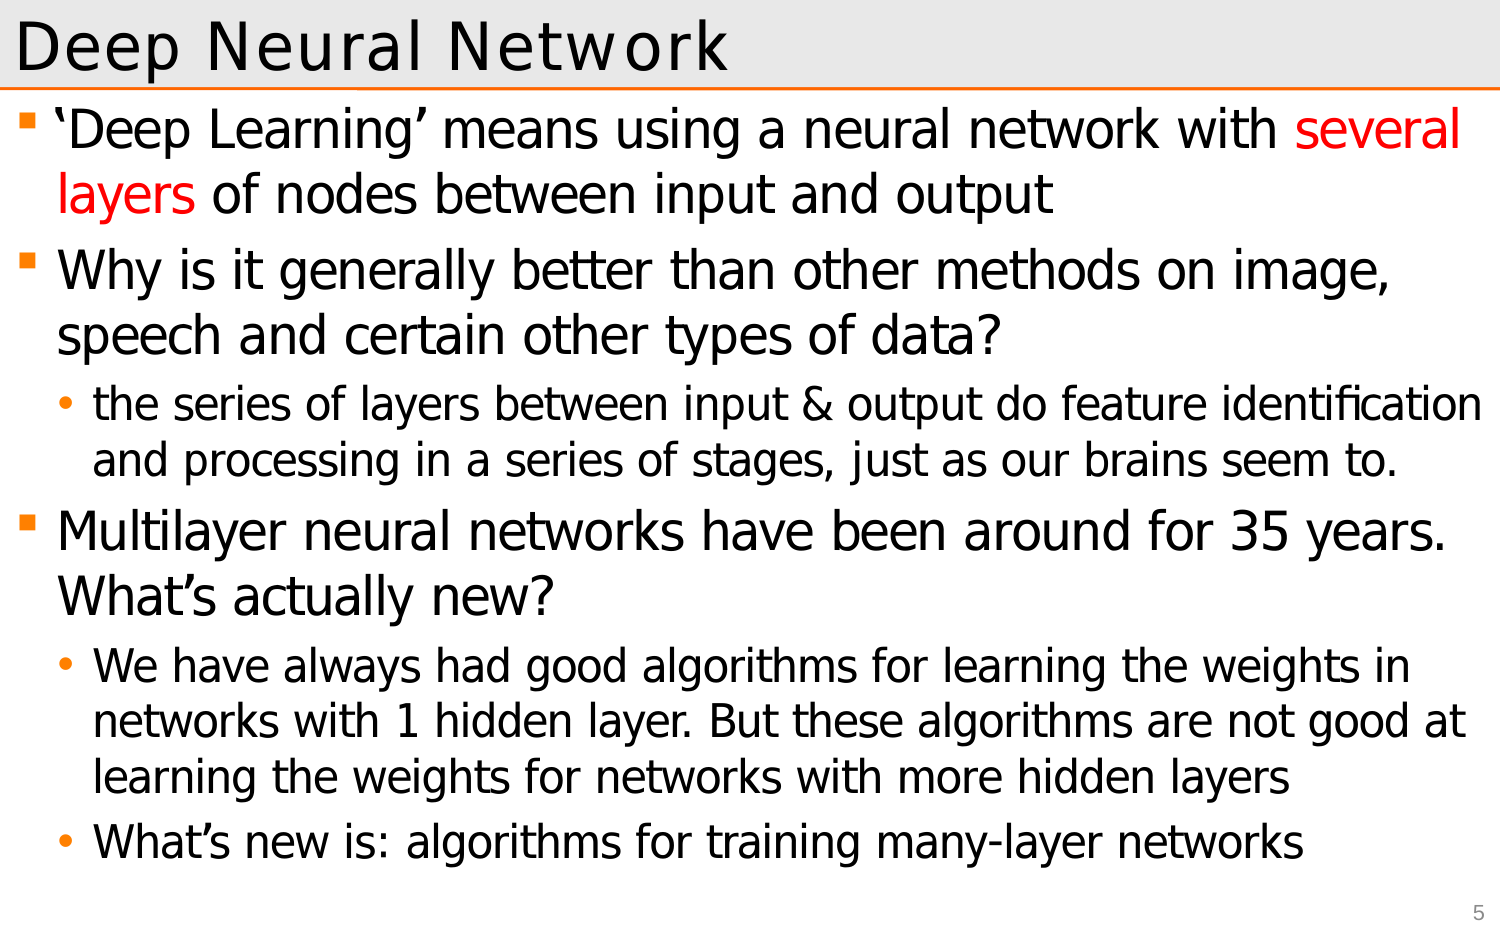

# Deep Neural Network
‘Deep Learning’ means using a neural network with several layers of nodes between input and output
Why is it generally better than other methods on image, speech and certain other types of data?
the series of layers between input & output do feature identification and processing in a series of stages, just as our brains seem to.
Multilayer neural networks have been around for 35 years.  What’s actually new?
We have always had good algorithms for learning the weights in networks with 1 hidden layer. But these algorithms are not good at learning the weights for networks with more hidden layers
What’s new is: algorithms for training many-layer networks

5